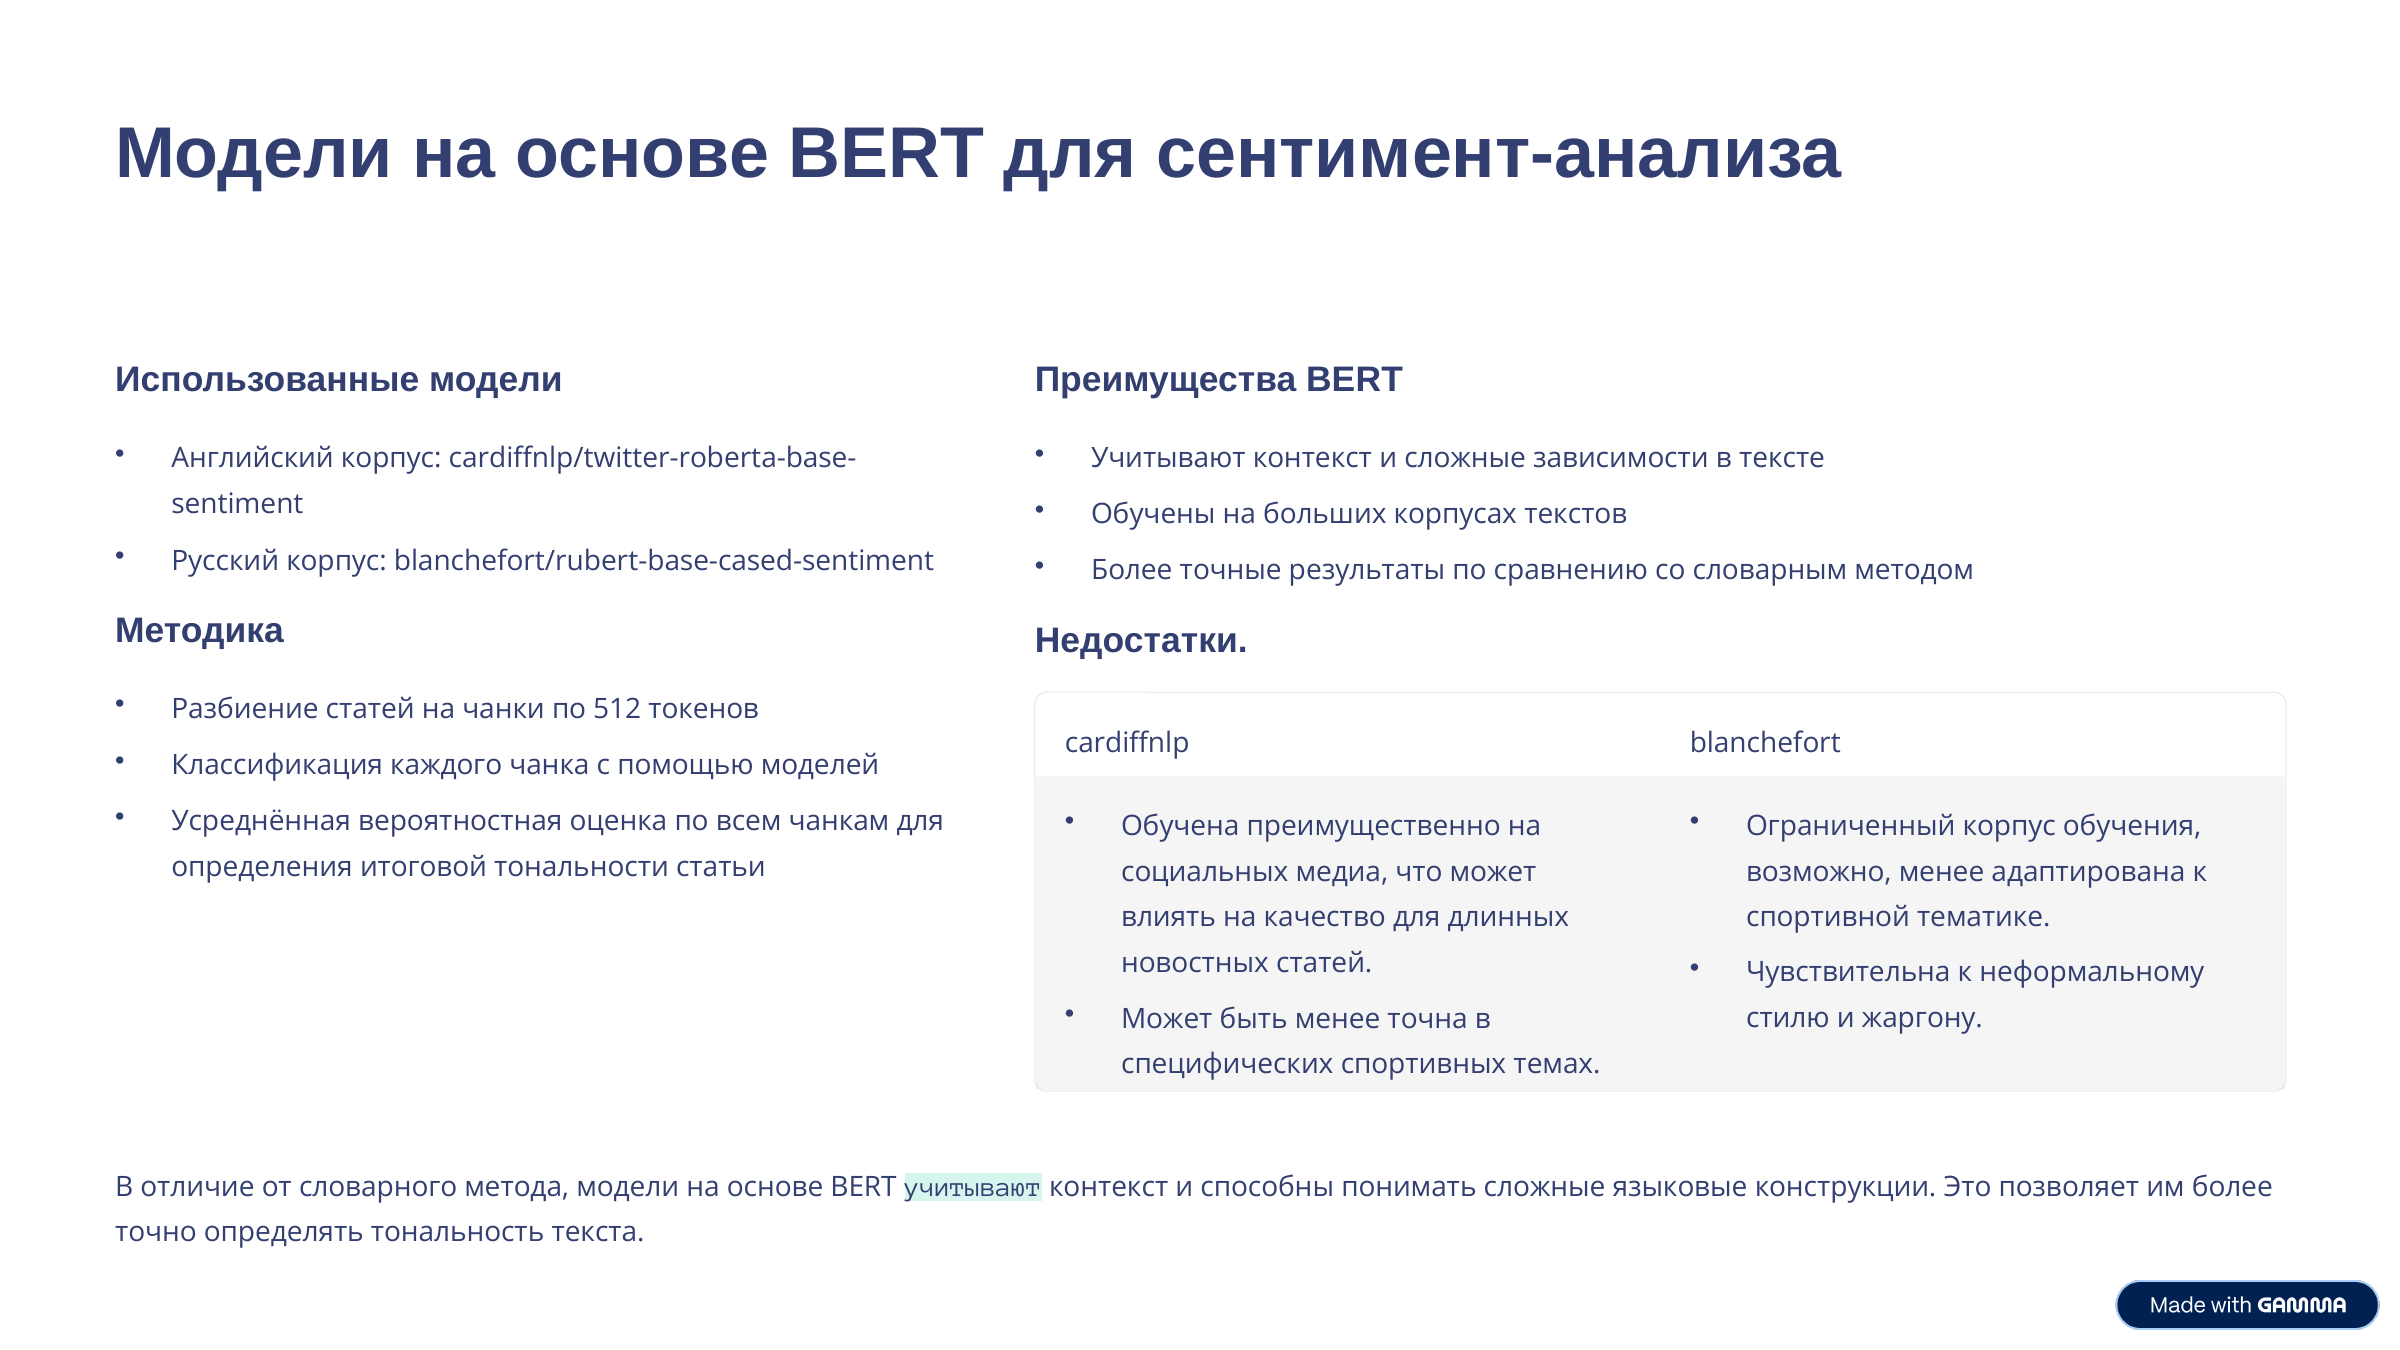

Модели на основе BERT для сентимент-анализа
Использованные модели
Преимущества BERT
Английский корпус: cardiffnlp/twitter-roberta-base-sentiment
Учитывают контекст и сложные зависимости в тексте
Обучены на больших корпусах текстов
Русский корпус: blanchefort/rubert-base-cased-sentiment
Более точные результаты по сравнению со словарным методом
Методика
Недостатки.
Разбиение статей на чанки по 512 токенов

cardiffnlp
blanchefort
Классификация каждого чанка с помощью моделей

Усреднённая вероятностная оценка по всем чанкам для определения итоговой тональности статьи
Обучена преимущественно на социальных медиа, что может влиять на качество для длинных новостных статей.
Ограниченный корпус обучения, возможно, менее адаптирована к спортивной тематике.
Чувствительна к неформальному стилю и жаргону.
Может быть менее точна в специфических спортивных темах.
В отличие от словарного метода, модели на основе BERT учитывают контекст и способны понимать сложные языковые конструкции. Это позволяет им более точно определять тональность текста.